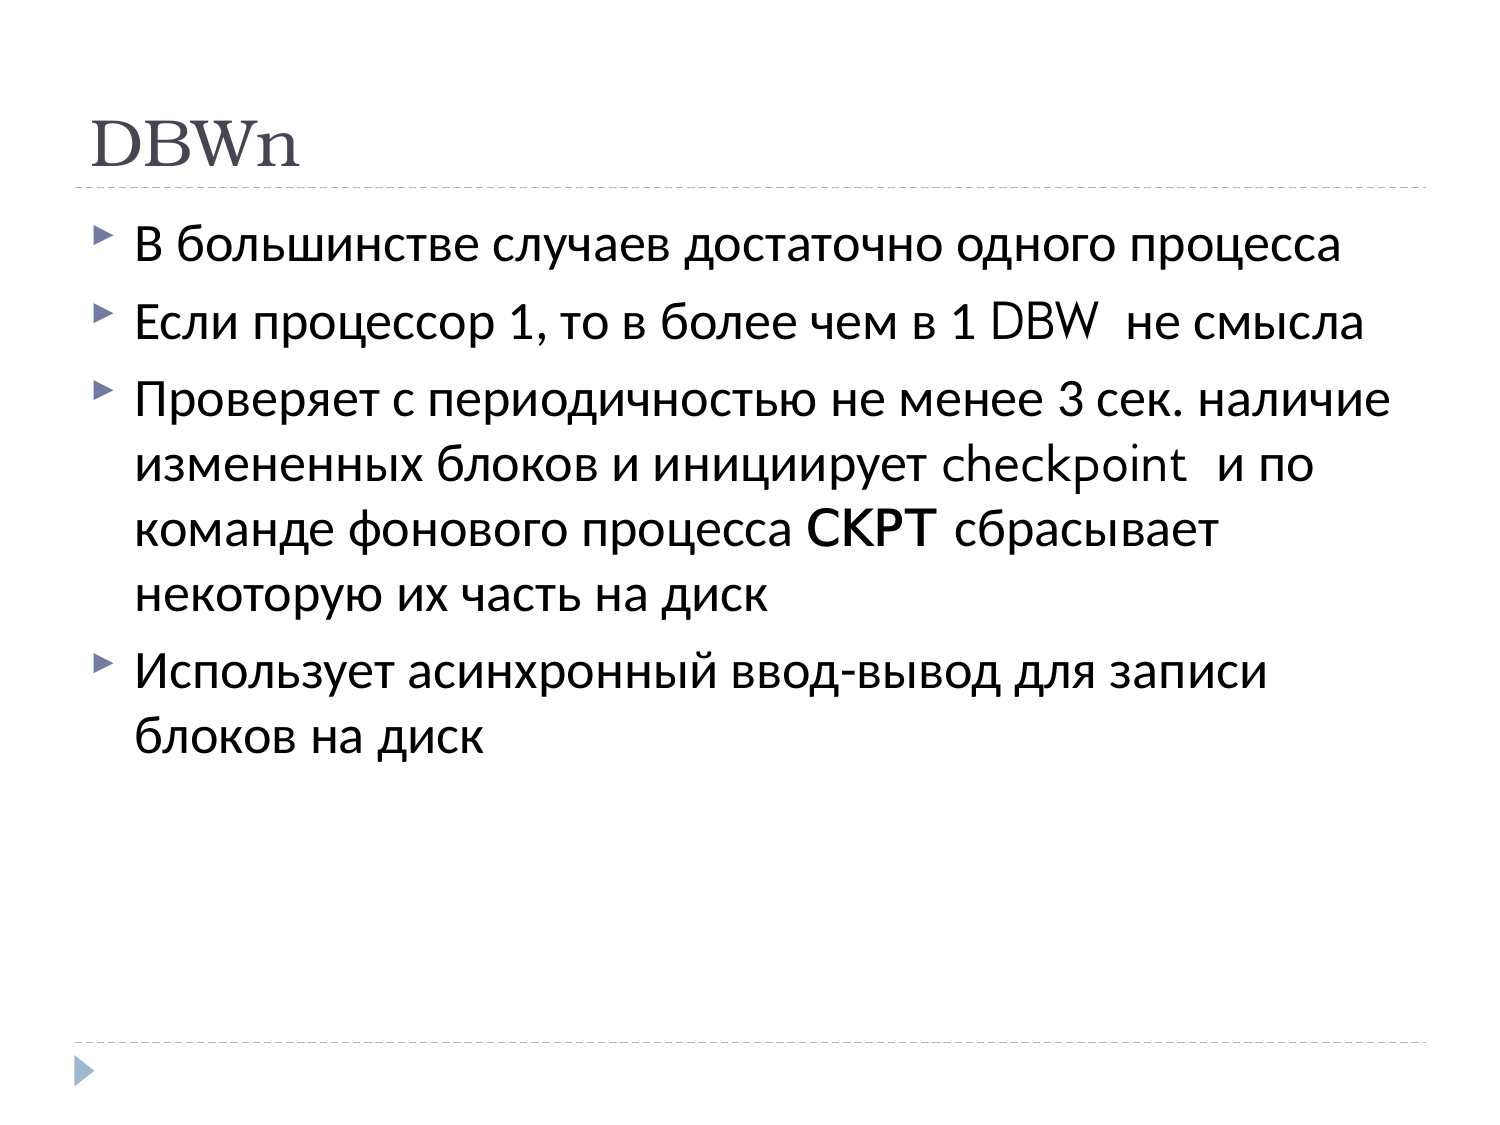

# DBWn
В большинстве случаев достаточно одного процесса
Если процессор 1, то в более чем в 1 DBW  не смысла
Проверяет с периодичностью не менее 3 сек. наличие измененных блоков и инициирует checkpoint  и по команде фонового процесса CKPT сбрасывает некоторую их часть на диск
Использует асинхронный ввод-вывод для записи блоков на диск